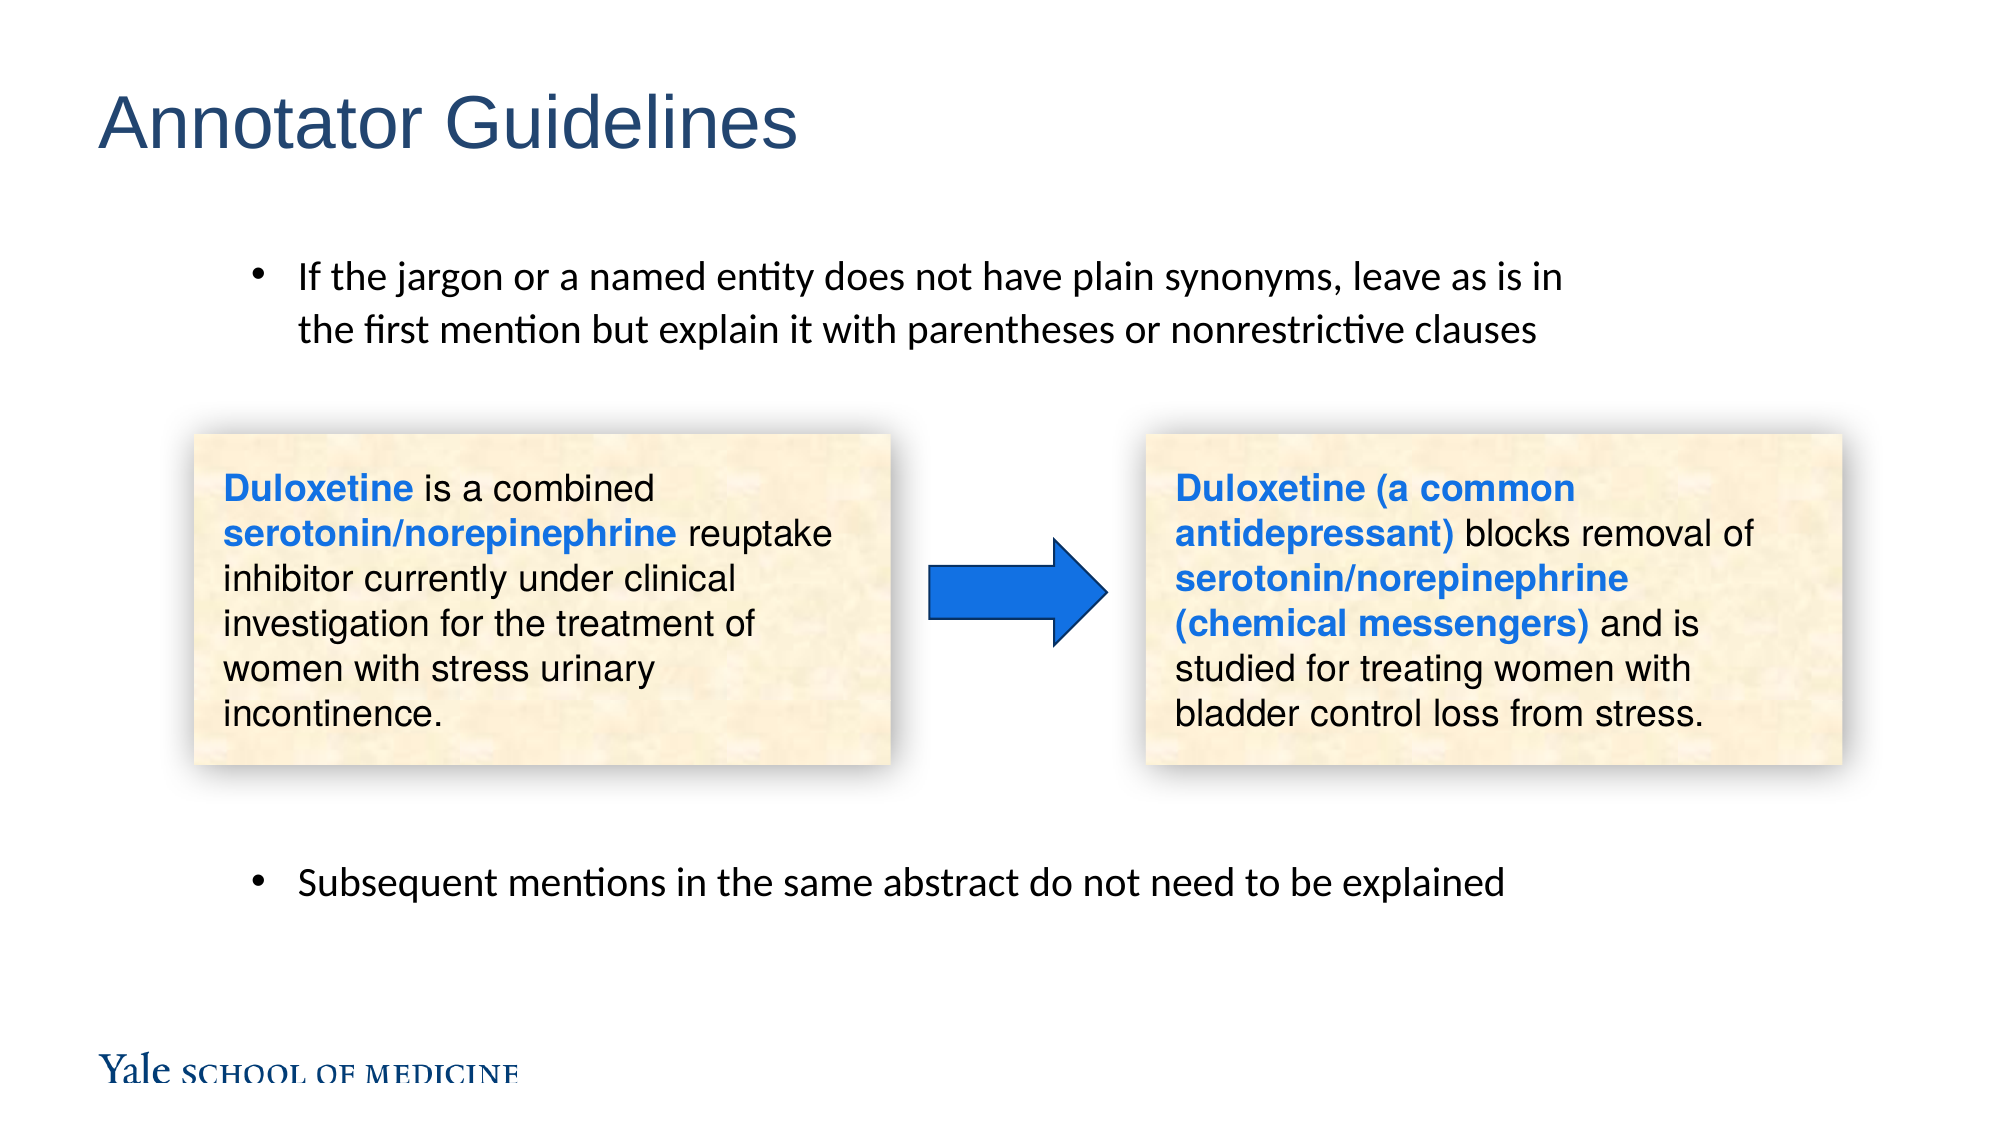

Annotator Guidelines
If the jargon or a named entity does not have plain synonyms, leave as is in the first mention but explain it with parentheses or nonrestrictive clauses
Duloxetine is a combined serotonin/norepinephrine reuptake inhibitor currently under clinical investigation for the treatment of women with stress urinary incontinence.
Duloxetine (a common antidepressant) blocks removal of serotonin/norepinephrine (chemical messengers) and is studied for treating women with bladder control loss from stress.

Subsequent mentions in the same abstract do not need to be explained